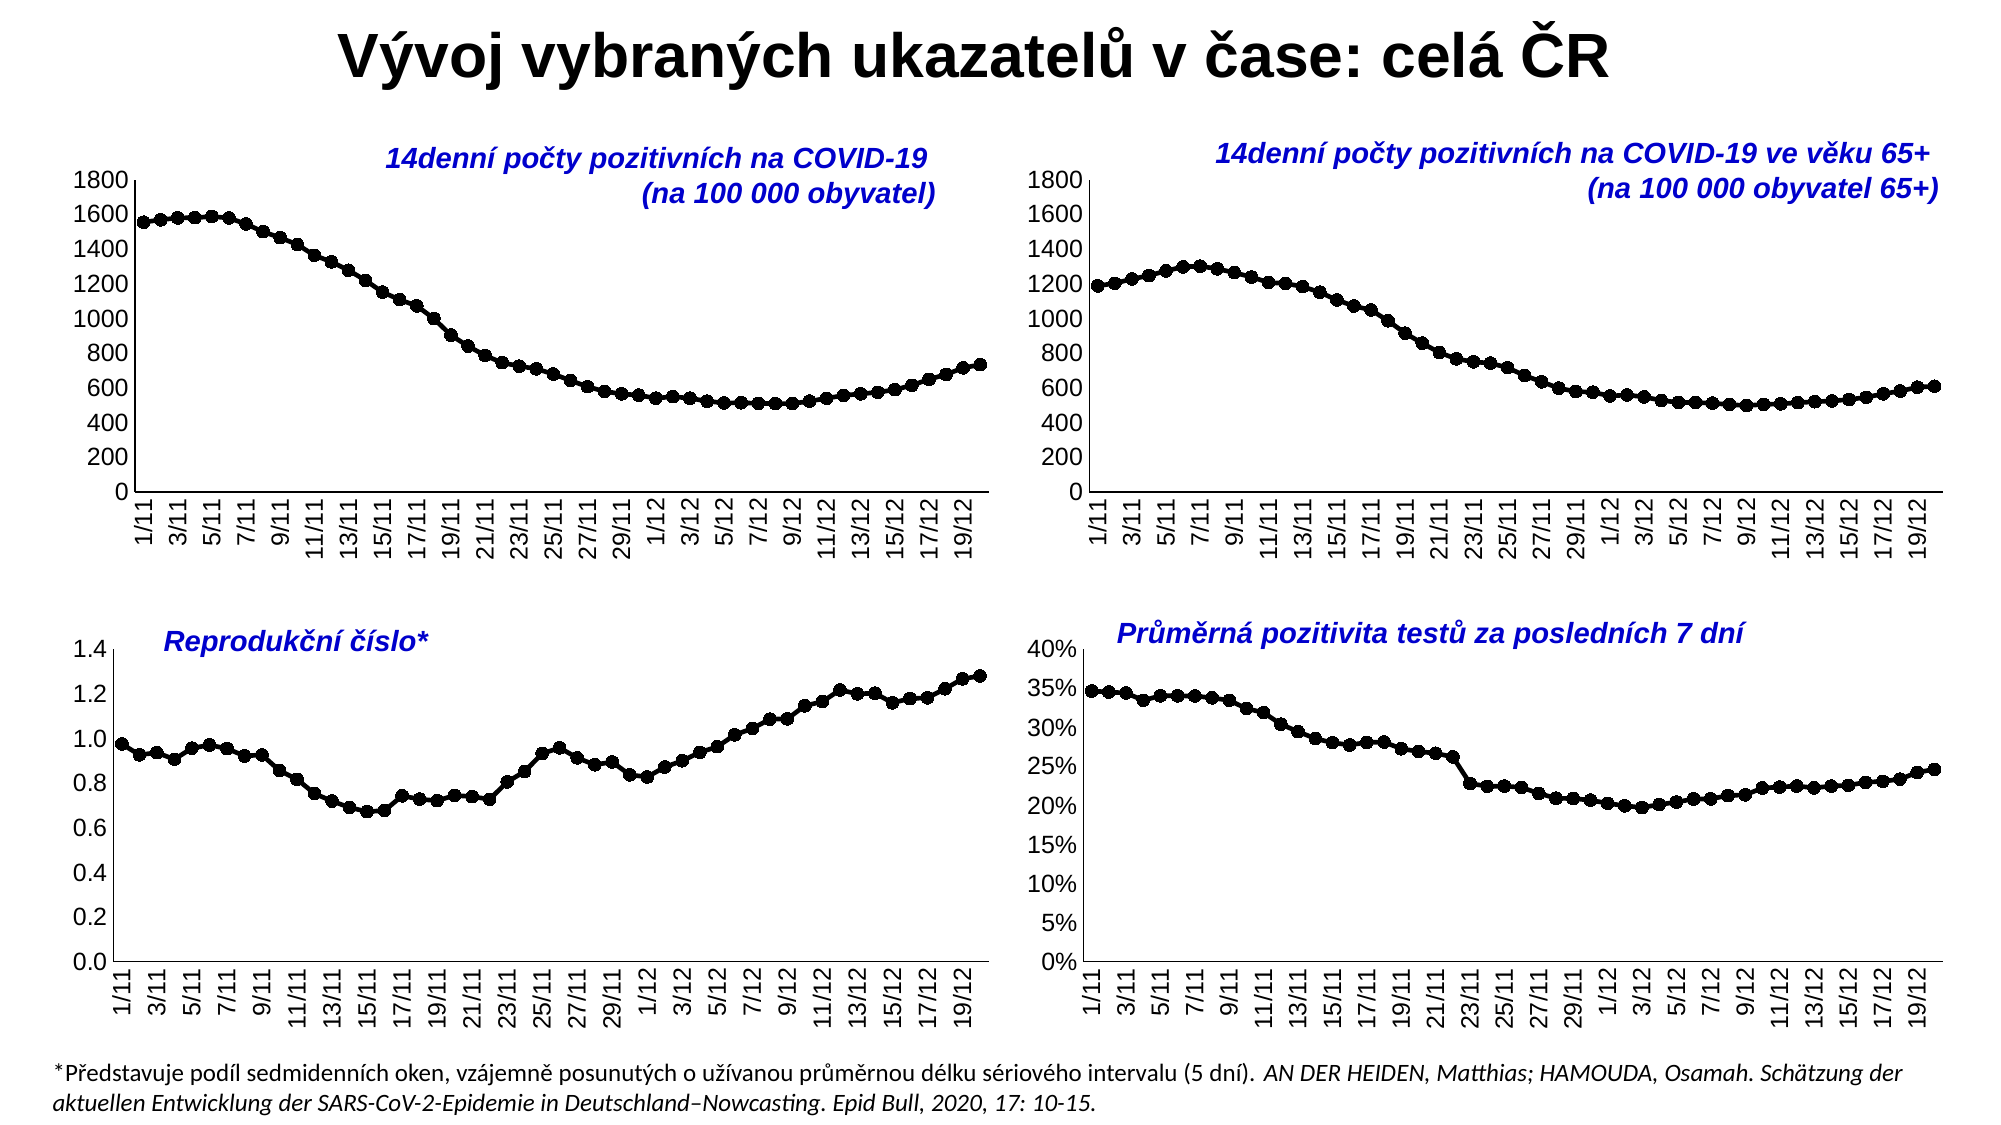

Vývoj vybraných ukazatelů v čase: celá ČR
14denní počty pozitivních na COVID-19 ve věku 65+
(na 100 000 obyvatel 65+)
14denní počty pozitivních na COVID-19
(na 100 000 obyvatel)

### Chart

| Category | Series 1 |
|---|---|
| 44136 | 1554.7404936 |
| 44137 | 1568.7016729 |
| 44138 | 1579.567641 |
| 44139 | 1580.5495056 |
| 44140 | 1587.6095795 |
| 44141 | 1578.9972245 |
| 44142 | 1544.3794844 |
| 44143 | 1499.9337475 |
| 44144 | 1465.4188695 |
| 44145 | 1425.9198598 |
| 44146 | 1364.0997952 |
| 44147 | 1326.1530667 |
| 44148 | 1277.742467 |
| 44149 | 1219.3449018 |
| 44150 | 1151.7271605 |
| 44151 | 1108.141724 |
| 44152 | 1072.3550975 |
| 44153 | 999.0051373 |
| 44154 | 903.521144 |
| 44155 | 840.2703624 |
| 44156 | 786.6231516 |
| 44157 | 744.2720591 |
| 44158 | 724.6347674 |
| 44159 | 709.027796 |
| 44160 | 679.1604103 |
| 44161 | 641.8402049 |
| 44162 | 606.0722807 |
| 44163 | 578.9915203 |
| 44164 | 564.6937017 |
| 44165 | 557.0632112 |
| 44166 | 539.8665543 |
| 44167 | 548.6004735 |
| 44168 | 539.6795324 |
| 44169 | 522.4174179 |
| 44170 | 512.4865589 |
| 44171 | 513.618041 |
| 44172 | 509.9056577 |
| 44173 | 508.6993669 |
| 44174 | 508.6432604 |
| 44175 | 522.5202799 |
| 44176 | 539.5392661 |
| 44177 | 555.8662715 |
| 44178 | 565.0957986 |
| 44179 | 573.736207 |
| 44180 | 588.7353574 |
| 44181 | 614.2264323 |
| 44182 | 648.7413103 |
| 44183 | 676.7010733 |
| 44184 | 714.7974193 |
| 44185 | 733.2097181 |

### Chart

| Category | Series 1 |
|---|---|
| 44136 | 1187.6357529 |
| 44137 | 1202.6008265 |
| 44138 | 1227.0891289 |
| 44139 | 1247.1676604 |
| 44140 | 1274.2361479 |
| 44141 | 1297.5516388 |
| 44142 | 1300.9293357 |
| 44143 | 1286.0111745 |
| 44144 | 1263.8215825 |
| 44145 | 1238.7234182 |
| 44146 | 1207.2451598 |
| 44147 | 1201.7094899 |
| 44148 | 1183.3667193 |
| 44149 | 1151.1378616 |
| 44150 | 1106.4302904 |
| 44151 | 1071.4335977 |
| 44152 | 1048.4464939 |
| 44153 | 986.4282262 |
| 44154 | 914.6521675 |
| 44155 | 857.372058 |
| 44156 | 803.7042075 |
| 44157 | 766.7841041 |
| 44158 | 749.8017948 |
| 44159 | 742.0612395 |
| 44160 | 715.8840887 |
| 44161 | 670.6604804 |
| 44162 | 634.350239 |
| 44163 | 597.6177854 |
| 44164 | 578.1491159 |
| 44165 | 574.1146446 |
| 44166 | 552.8163893 |
| 44167 | 558.2582343 |
| 44168 | 547.139982 |
| 44169 | 526.7799758 |
| 44170 | 515.6148112 |
| 44171 | 514.8642118 |
| 44172 | 510.876653 |
| 44173 | 502.9953603 |
| 44174 | 497.1782157 |
| 44175 | 504.2150842 |
| 44176 | 507.2643939 |
| 44177 | 513.9259627 |
| 44178 | 519.5085451 |
| 44179 | 524.2467032 |
| 44180 | 532.3156457 |
| 44181 | 544.7943592 |
| 44182 | 565.0605405 |
| 44183 | 581.0107757 |
| 44184 | 603.2472802 |
| 44185 | 608.7829501 |
Průměrná pozitivita testů za posledních 7 dní
Reprodukční číslo*

### Chart

| Category | Series 1 |
|---|---|
| 44136 | 0.975625846324 |
| 44137 | 0.927445495315 |
| 44138 | 0.936691186486 |
| 44139 | 0.907469995861 |
| 44140 | 0.957149385421 |
| 44141 | 0.971197077001 |
| 44142 | 0.955283190501 |
| 44143 | 0.922317154456 |
| 44144 | 0.926829577268 |
| 44145 | 0.85659721372 |
| 44146 | 0.817611061573 |
| 44147 | 0.753420538264 |
| 44148 | 0.719689902108 |
| 44149 | 0.691387723302 |
| 44150 | 0.67255473618 |
| 44151 | 0.677368271658 |
| 44152 | 0.743447748287 |
| 44153 | 0.728401372964 |
| 44154 | 0.721374347619 |
| 44155 | 0.745558861028 |
| 44156 | 0.739661674863 |
| 44157 | 0.727703836259 |
| 44158 | 0.805870262682 |
| 44159 | 0.852781583995 |
| 44160 | 0.932936213874 |
| 44161 | 0.958583057518 |
| 44162 | 0.913777203983 |
| 44163 | 0.882709713539 |
| 44164 | 0.895173211645 |
| 44165 | 0.837717288363 |
| 44166 | 0.82788975986 |
| 44167 | 0.872405557237 |
| 44168 | 0.90081042988 |
| 44169 | 0.938397472716 |
| 44170 | 0.963677473469 |
| 44171 | 1.017095622769 |
| 44172 | 1.045268759157 |
| 44173 | 1.086837473107 |
| 44174 | 1.088752869166 |
| 44175 | 1.147133396404 |
| 44176 | 1.165792390099 |
| 44177 | 1.218053711081 |
| 44178 | 1.200683822206 |
| 44179 | 1.203338018271 |
| 44180 | 1.16036024148 |
| 44181 | 1.179574117497 |
| 44182 | 1.183046124958 |
| 44183 | 1.223224723479 |
| 44184 | 1.267877478319 |
| 44185 | 1.280718712685 |

### Chart

| Category | Series 1 |
|---|---|
| 44136 | 0.346720026981 |
| 44137 | 0.345348125857 |
| 44138 | 0.344103554256 |
| 44139 | 0.334761054591 |
| 44140 | 0.340571190327 |
| 44141 | 0.340486676897 |
| 44142 | 0.340265520681 |
| 44143 | 0.337932045042 |
| 44144 | 0.334710365714 |
| 44145 | 0.324226641706 |
| 44146 | 0.319011943229 |
| 44147 | 0.304176277771 |
| 44148 | 0.294660053151 |
| 44149 | 0.285825681593 |
| 44150 | 0.280459605711 |
| 44151 | 0.277535655261 |
| 44152 | 0.280834998052 |
| 44153 | 0.28126476083 |
| 44154 | 0.272681756701 |
| 44155 | 0.269206865596 |
| 44156 | 0.266933571053 |
| 44157 | 0.262221613212 |
| 44158 | 0.228184728067 |
| 44159 | 0.224607344959 |
| 44160 | 0.224911878079 |
| 44161 | 0.223155468863 |
| 44162 | 0.215494244207 |
| 44163 | 0.209295122346 |
| 44164 | 0.208890755294 |
| 44165 | 0.206838548109 |
| 44166 | 0.202864416598 |
| 44167 | 0.199647418378 |
| 44168 | 0.197439046052 |
| 44169 | 0.201188350471 |
| 44170 | 0.204412367625 |
| 44171 | 0.208307682836 |
| 44172 | 0.208505434155 |
| 44173 | 0.212794473547 |
| 44174 | 0.213628379697 |
| 44175 | 0.22240727833 |
| 44176 | 0.223593595012 |
| 44177 | 0.224963379322 |
| 44178 | 0.222653069396 |
| 44179 | 0.224863920788 |
| 44180 | 0.225844976371 |
| 44181 | 0.229697459598 |
| 44182 | 0.230917925799 |
| 44183 | 0.233726810884 |
| 44184 | 0.242335790866 |
| 44185 | 0.246407649095 |
*Představuje podíl sedmidenních oken, vzájemně posunutých o užívanou průměrnou délku sériového intervalu (5 dní). AN DER HEIDEN, Matthias; HAMOUDA, Osamah. Schätzung der aktuellen Entwicklung der SARS-CoV-2-Epidemie in Deutschland–Nowcasting. Epid Bull, 2020, 17: 10-15.